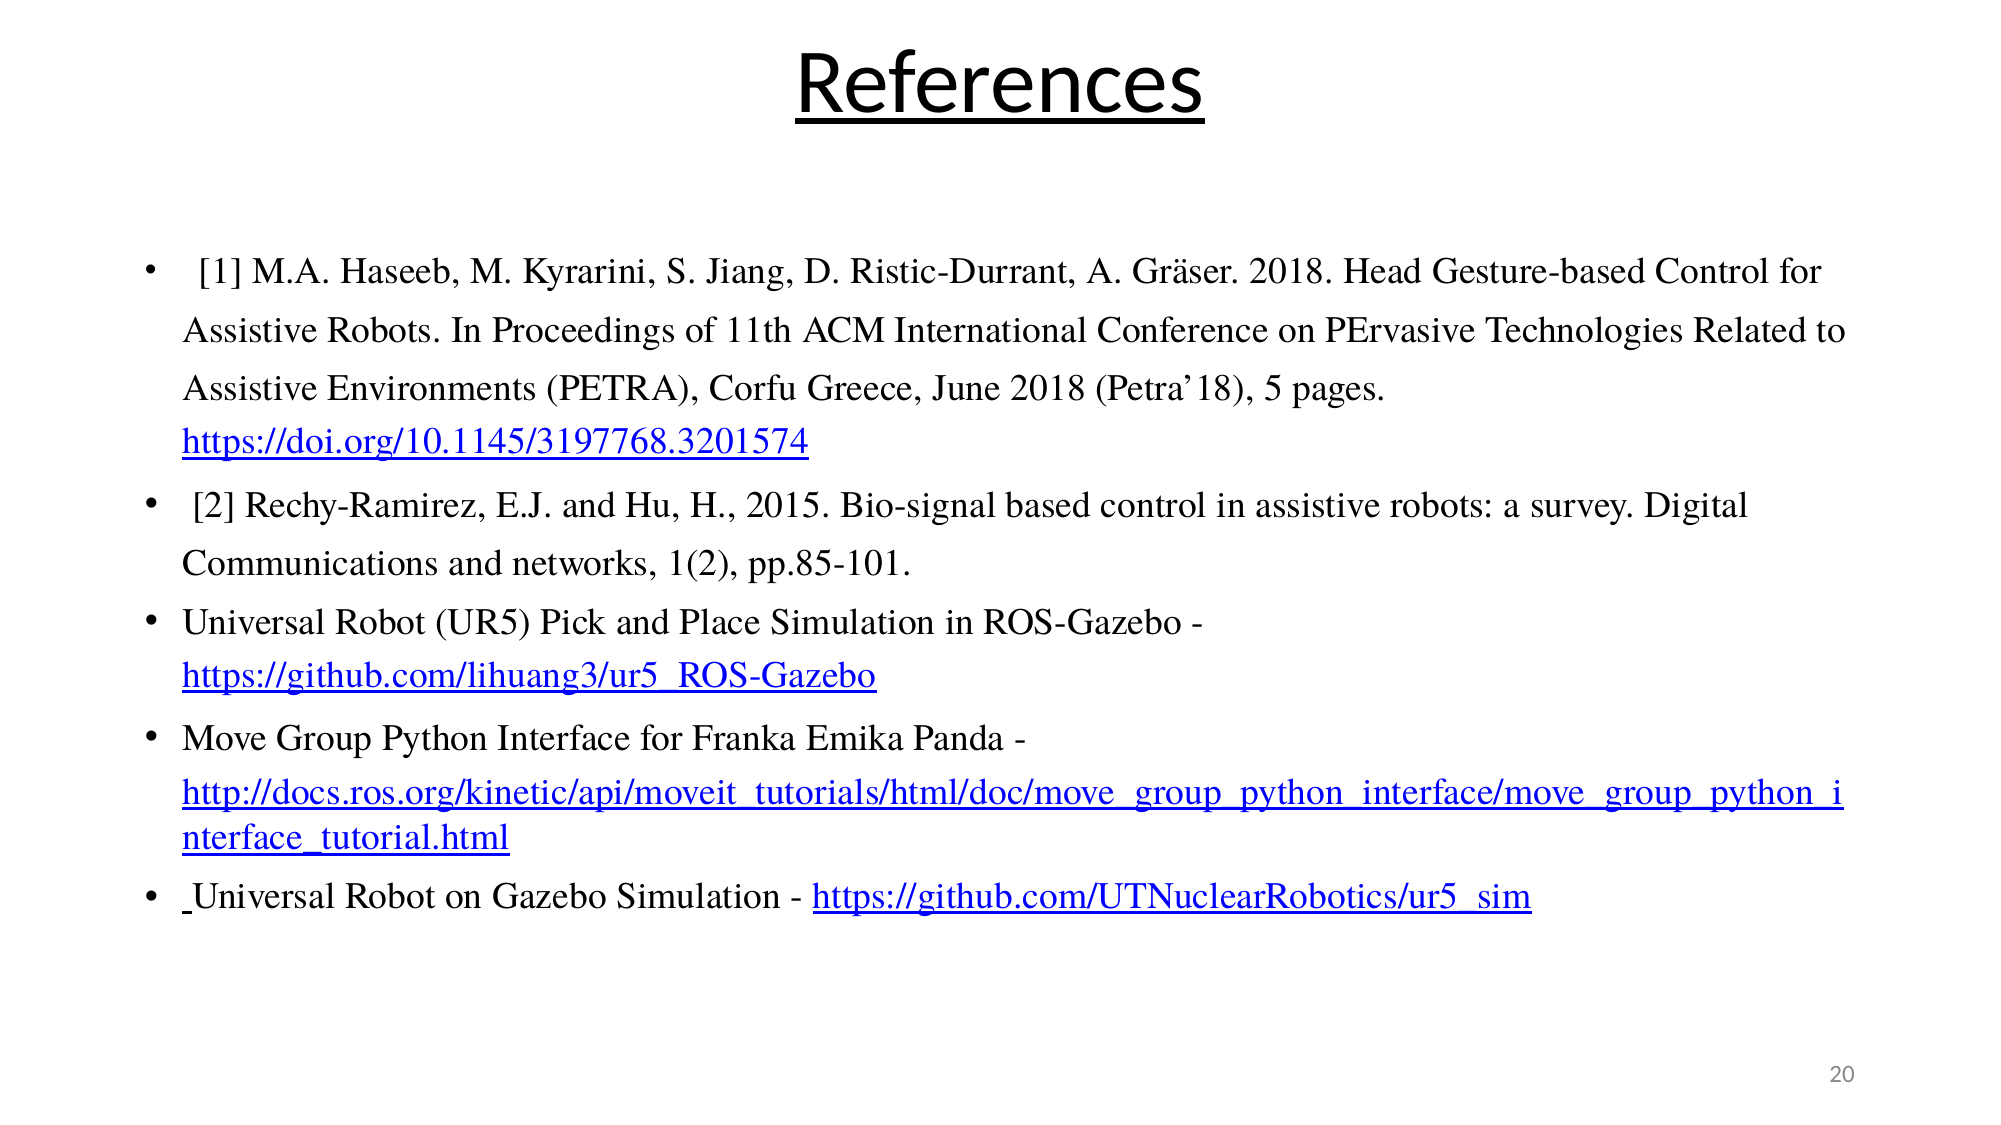

# References
  [1] M.A. Haseeb, M. Kyrarini, S. Jiang, D. Ristic-Durrant, A. Gräser. 2018. Head Gesture-based Control for Assistive Robots. In Proceedings of 11th ACM International Conference on PErvasive Technologies Related to Assistive Environments (PETRA), Corfu Greece, June 2018 (Petra’18), 5 pages. https://doi.org/10.1145/3197768.3201574
 [2] Rechy-Ramirez, E.J. and Hu, H., 2015. Bio-signal based control in assistive robots: a survey. Digital Communications and networks, 1(2), pp.85-101.
Universal Robot (UR5) Pick and Place Simulation in ROS-Gazebo - https://github.com/lihuang3/ur5_ROS-Gazebo
Move Group Python Interface for Franka Emika Panda - http://docs.ros.org/kinetic/api/moveit_tutorials/html/doc/move_group_python_interface/move_group_python_interface_tutorial.html
 Universal Robot on Gazebo Simulation - https://github.com/UTNuclearRobotics/ur5_sim

20